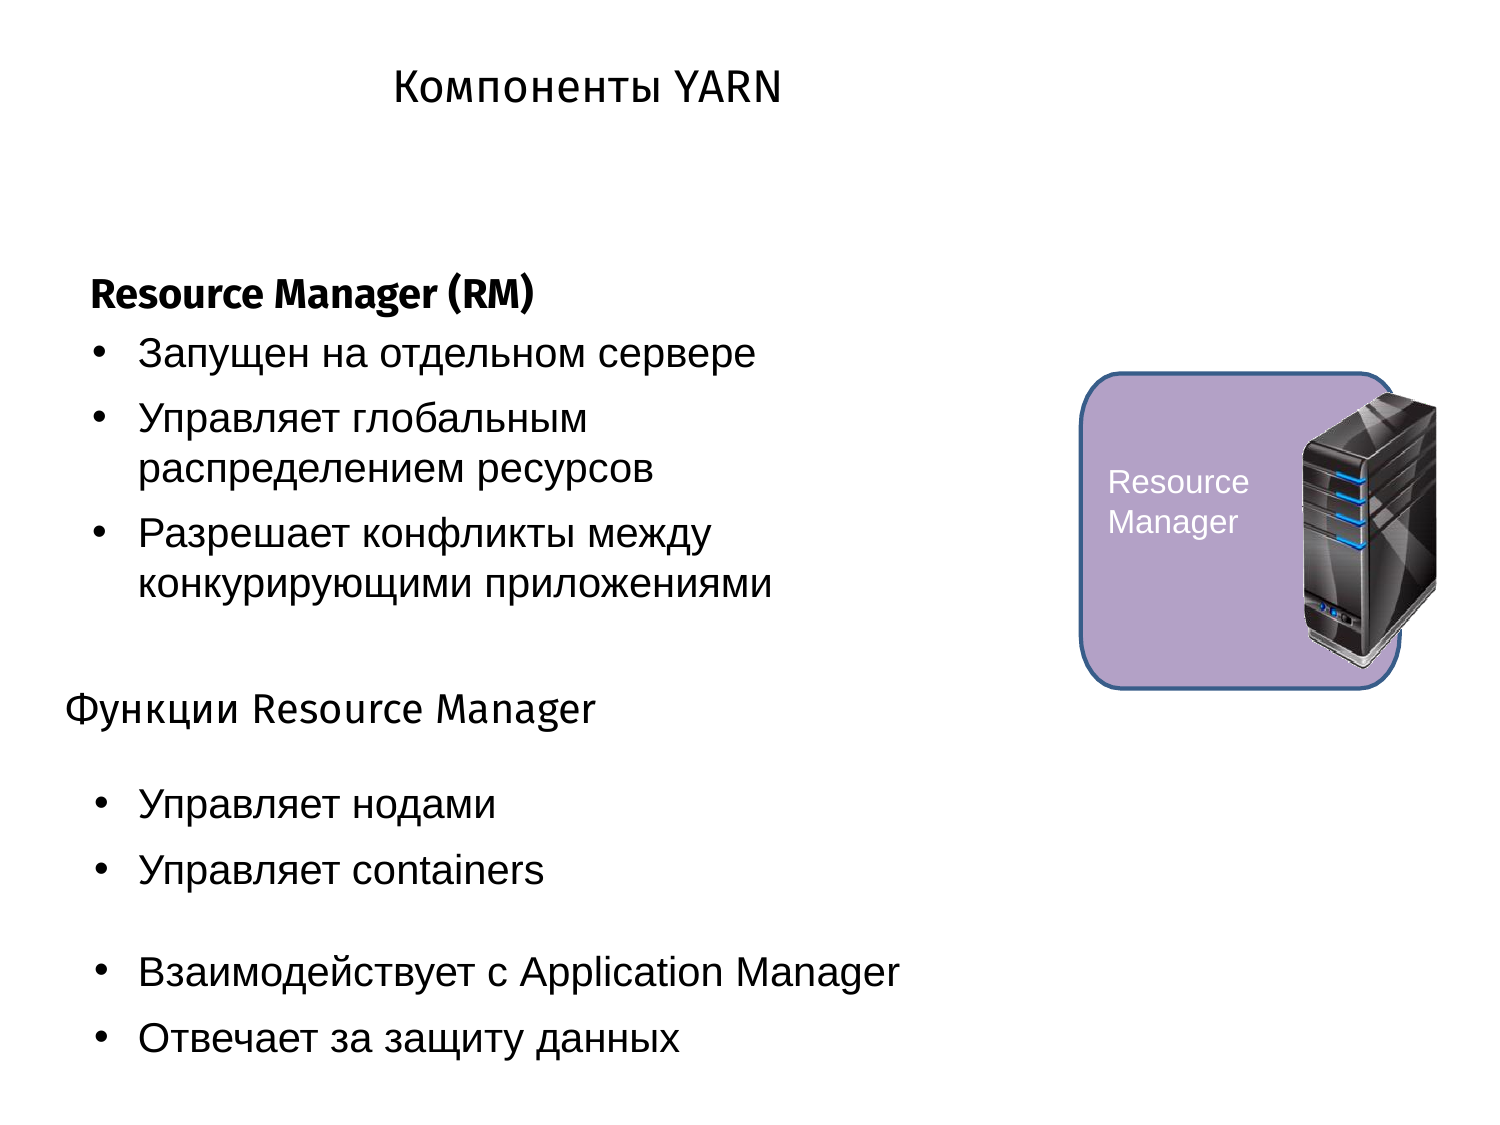

# Компоненты YARN
Resource Manager (RM)
Запущен на отдельном сервере
Управляет глобальным  распределением ресурсов
Разрешает конфликты между  конкурирующими приложениями

Resource
Manager
Функции Resource Manager
Управляет нодами
Управляет containers
Resource  Manager
Взаимодействует с Application Manager
Отвечает за защиту данных